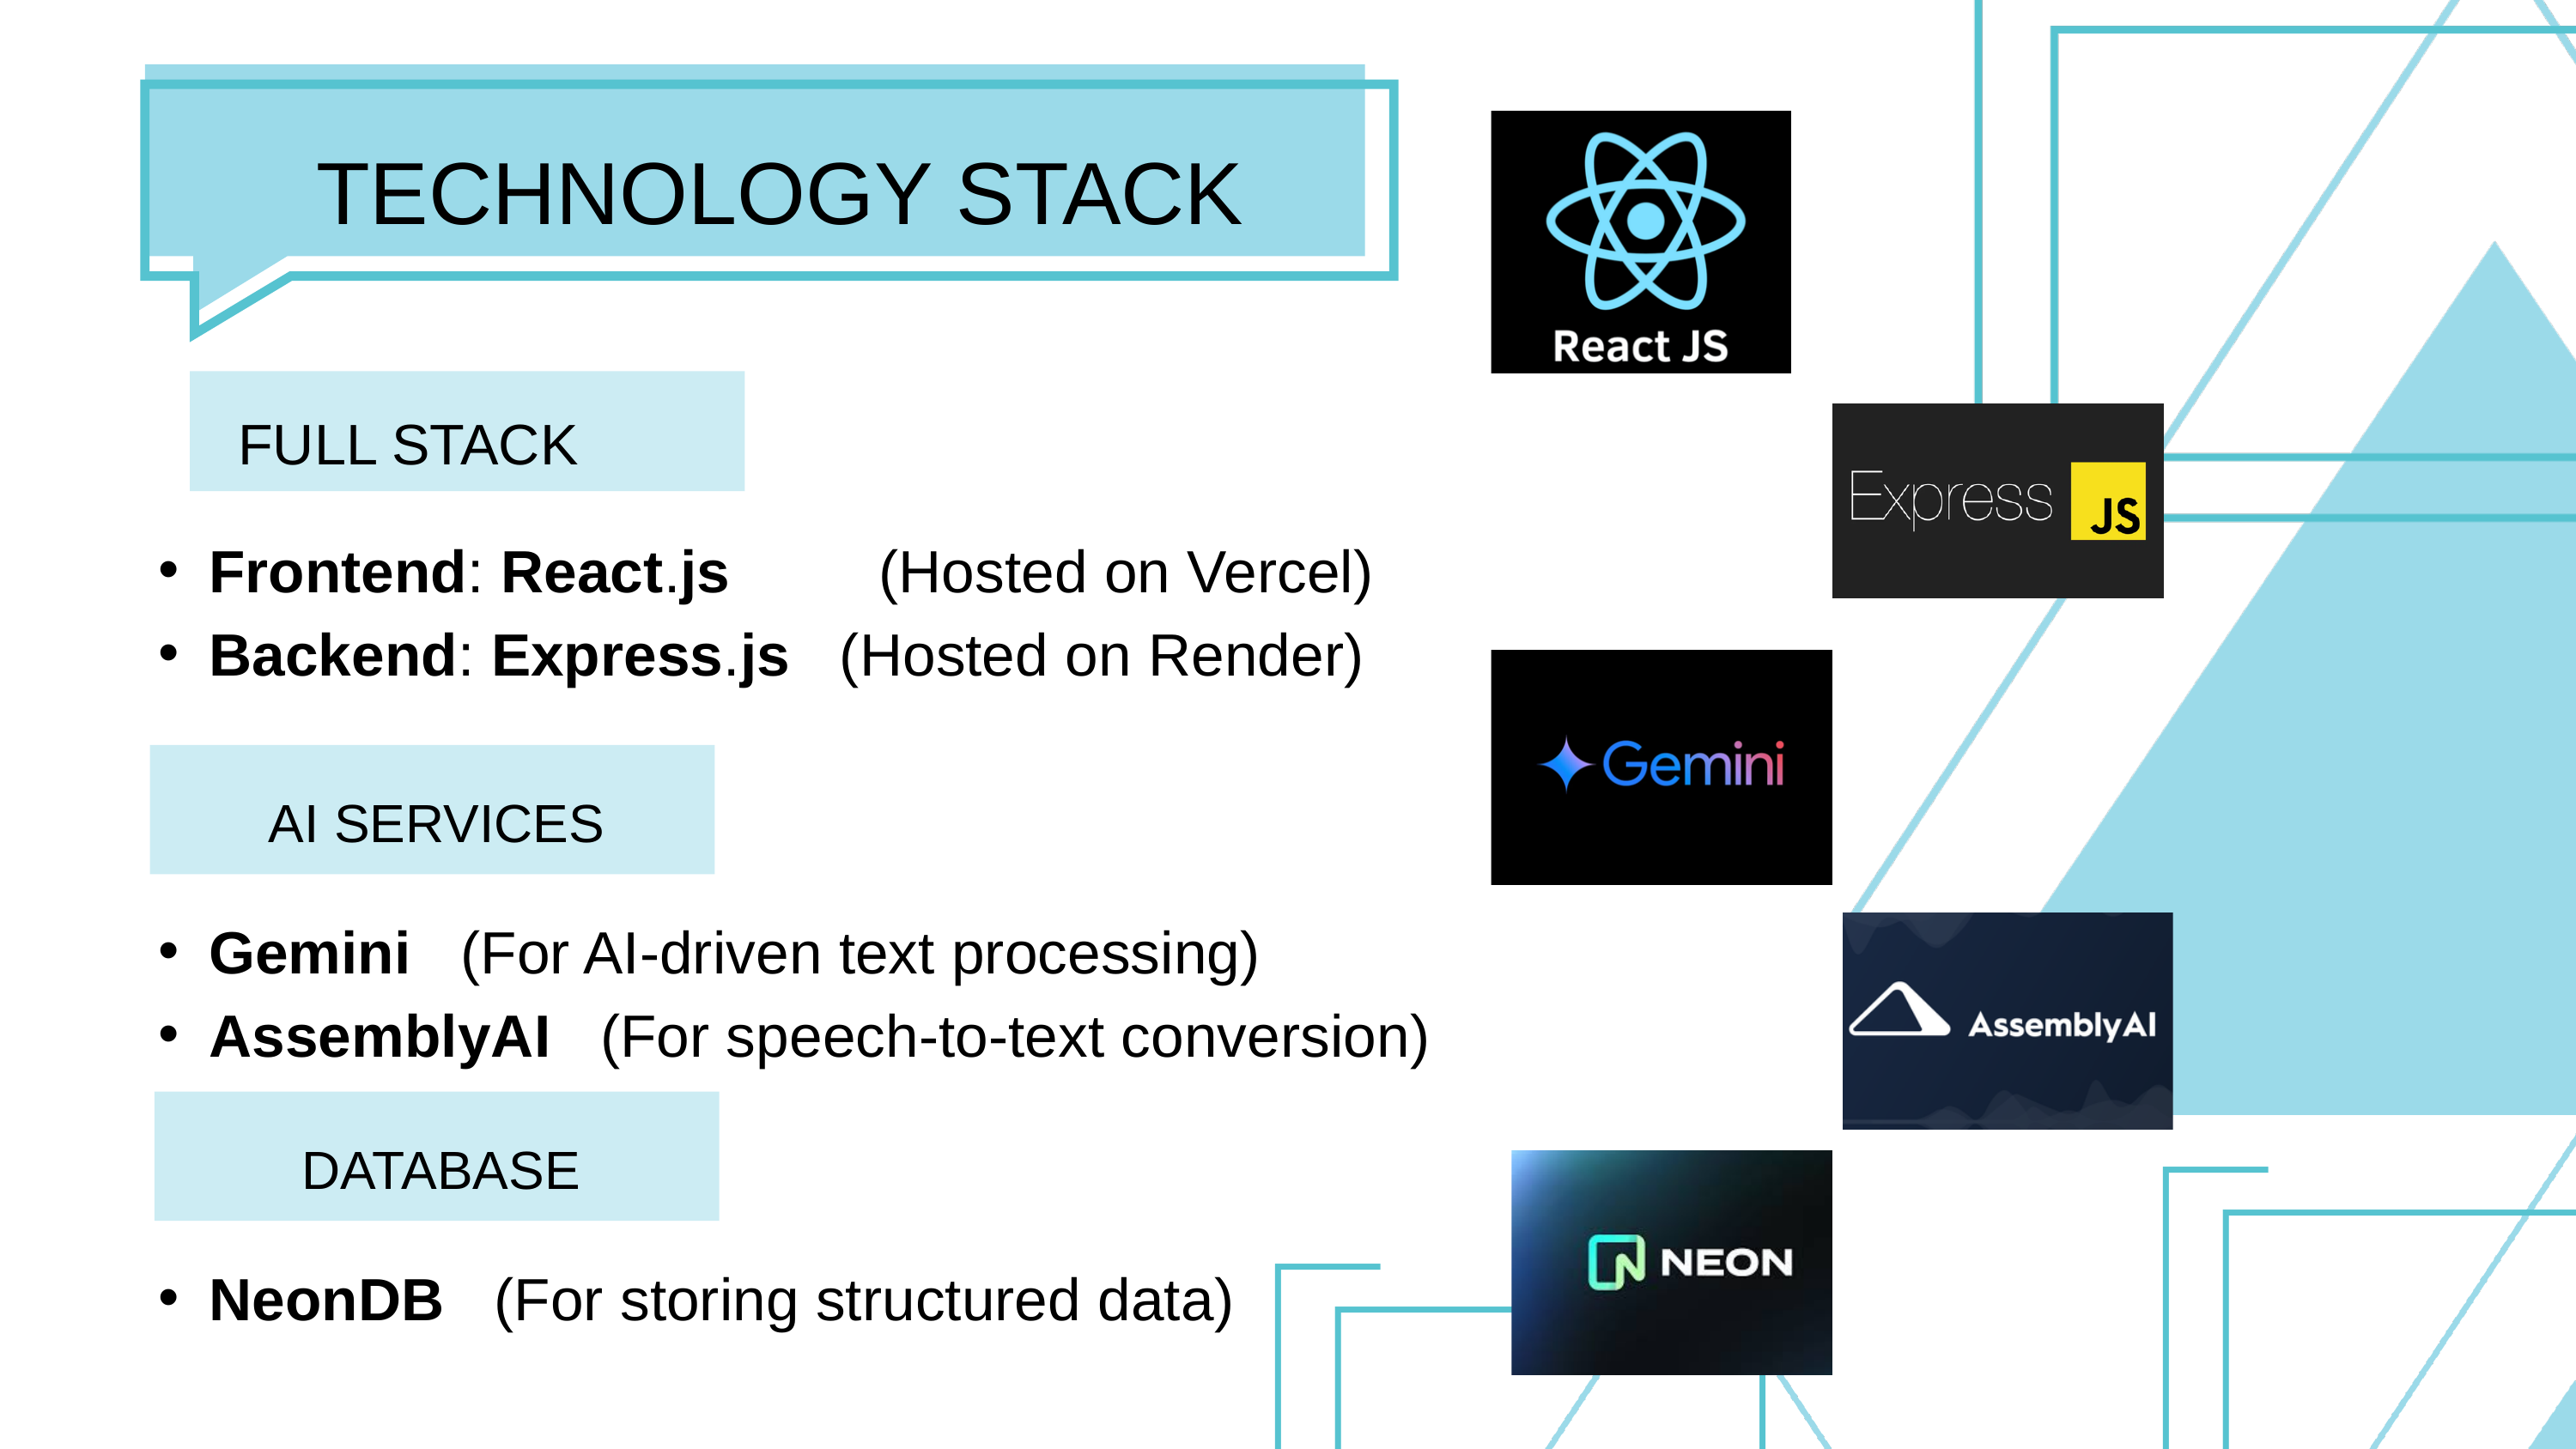

TECHNOLOGY STACK

FULL STACK

Frontend: React.js         (Hosted on Vercel)
Backend: Express.js   (Hosted on Render)

AI SERVICES
Gemini   (For AI-driven text processing)
AssemblyAI   (For speech-to-text conversion)

DATABASE

NeonDB   (For storing structured data)